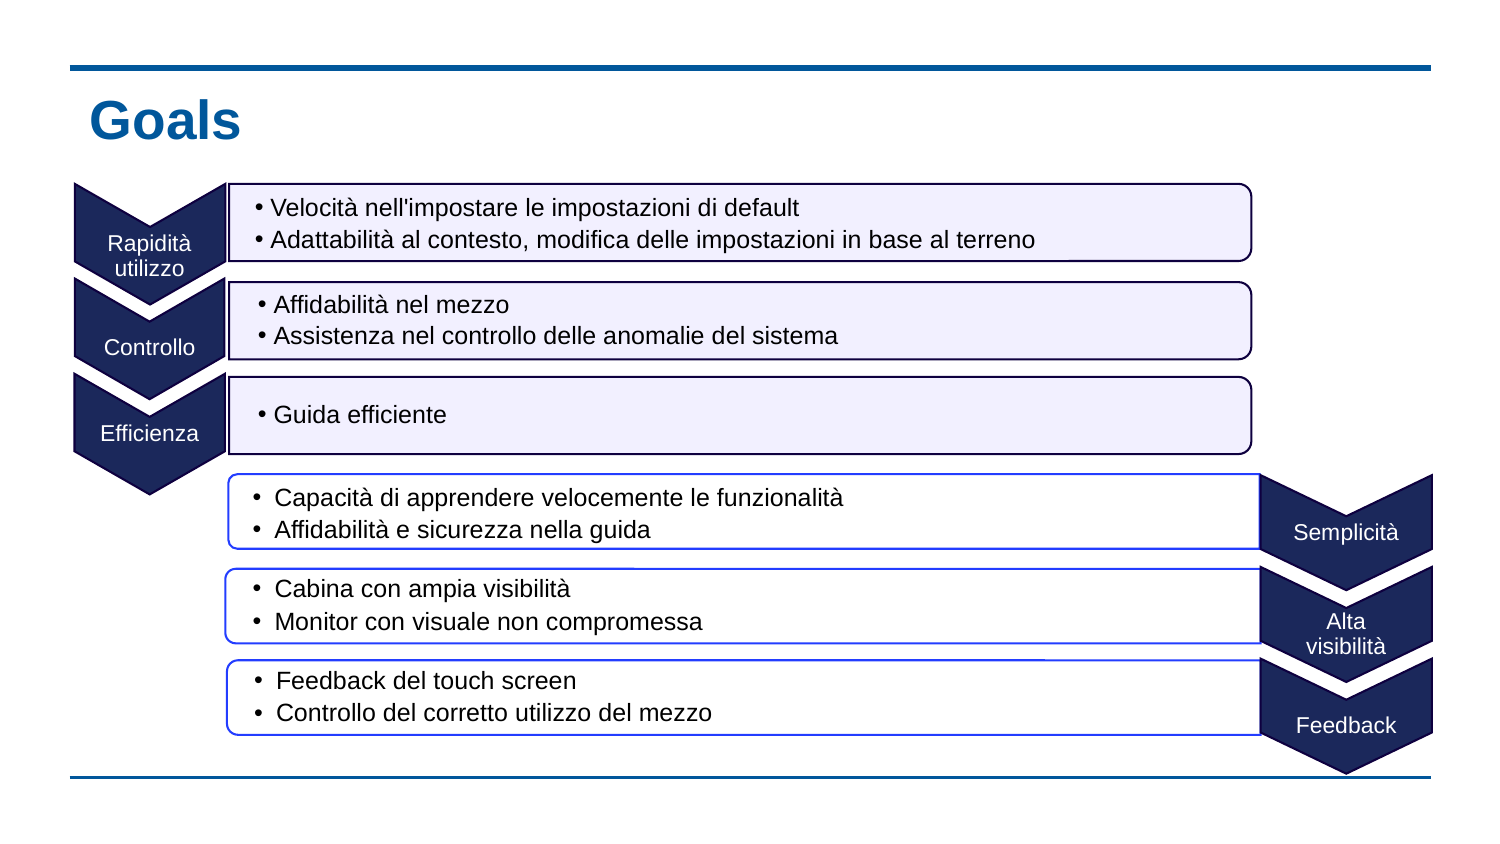

Goals

Velocità nell'impostare le impostazioni di default
Adattabilità al contesto, modifica delle impostazioni in base al terreno

Affidabilità nel mezzo
Assistenza nel controllo delle anomalie del sistema
Controllo
Guida efficiente
Efficienza
Rapidità
utilizzo

Efficienza

Capacità di apprendere velocemente le funzionalità
Affidabilità e sicurezza nella guida
Semplicità
Cabina con ampia visibilità
Monitor con visuale non compromessa
Alta visibilità
Feedback del touch screen
Controllo del corretto utilizzo del mezzo
Feedback
Semplicità

Alta
visibilità

Feedback